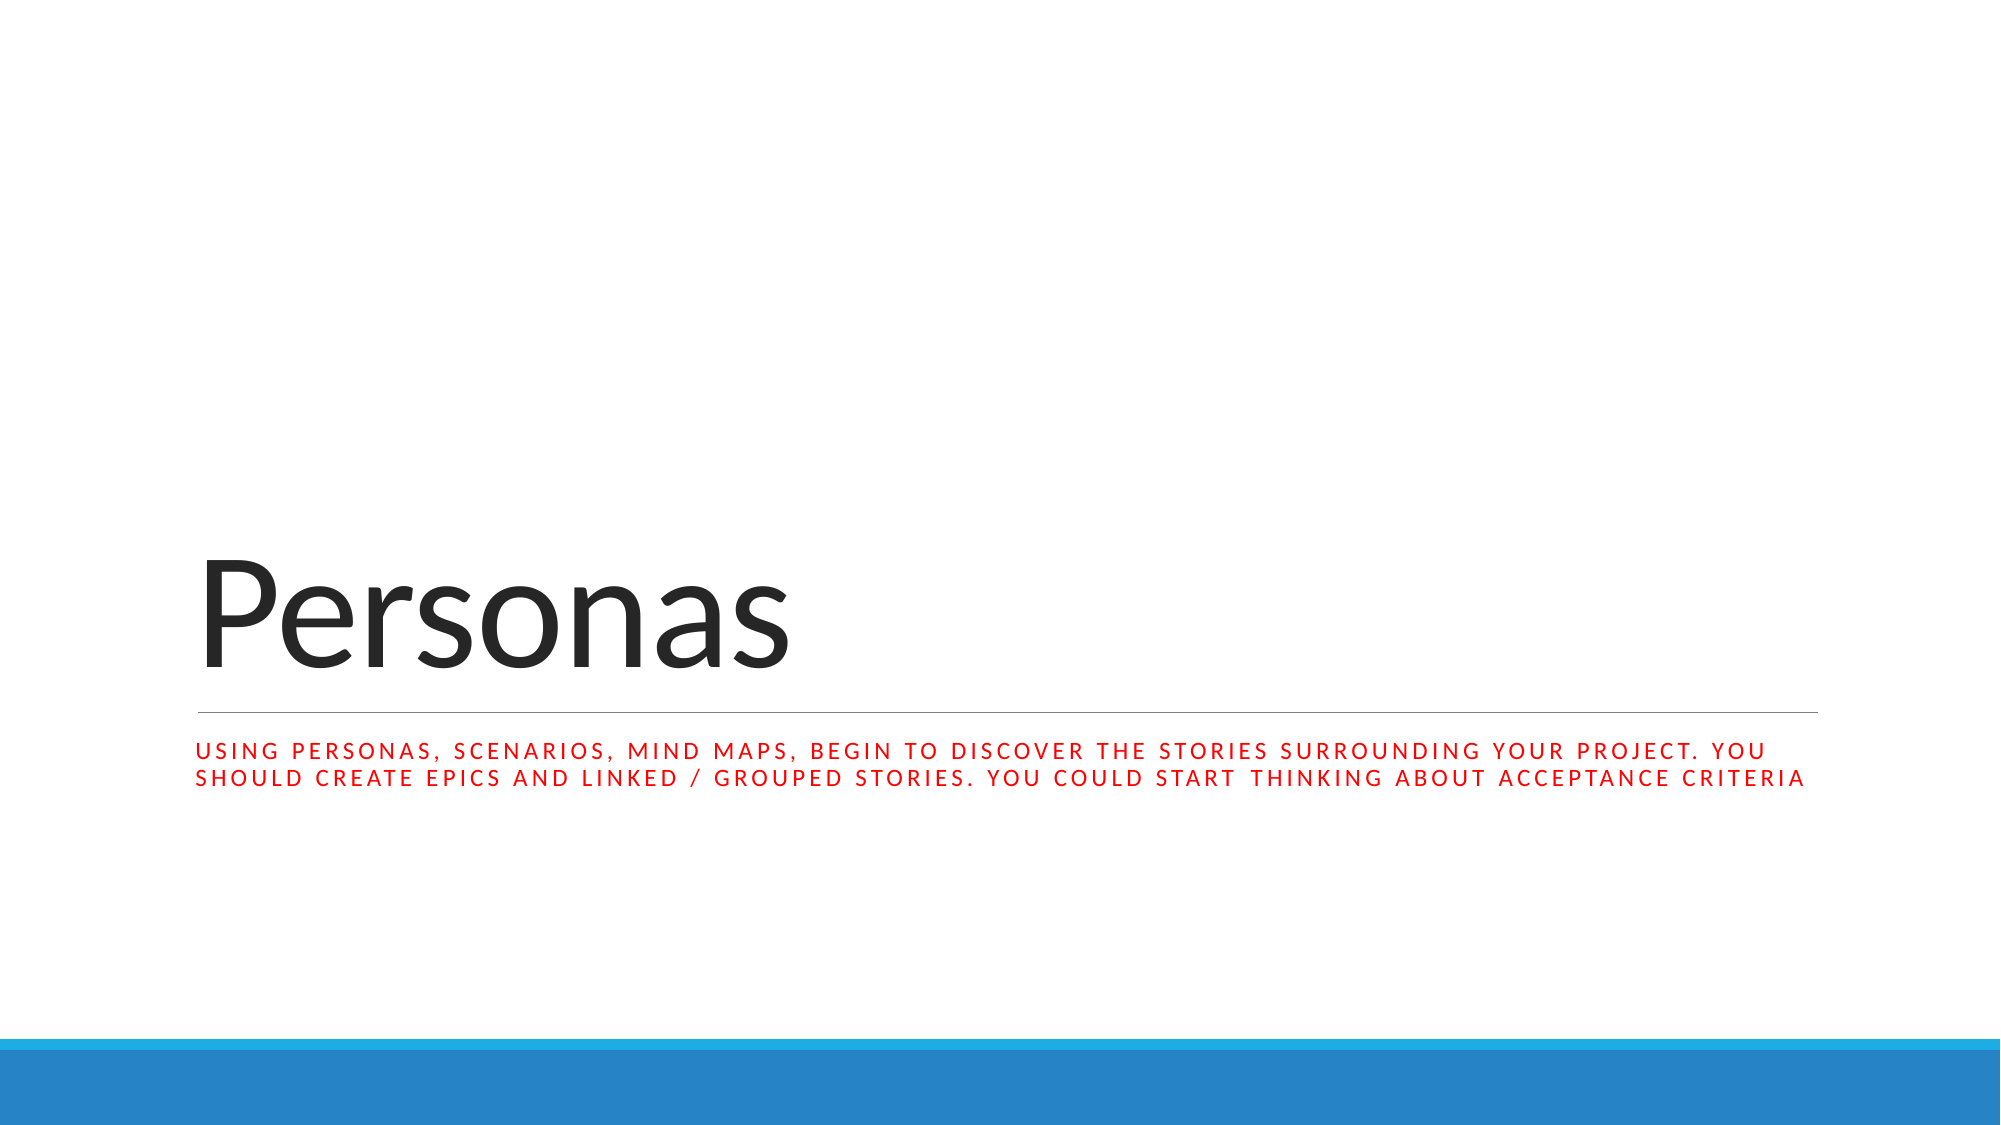

# Personas
Using personas, scenarios, mind maps, begin to discover the stories surrounding your project. You should create Epics and linked / grouped Stories. You could start thinking about acceptance criteria